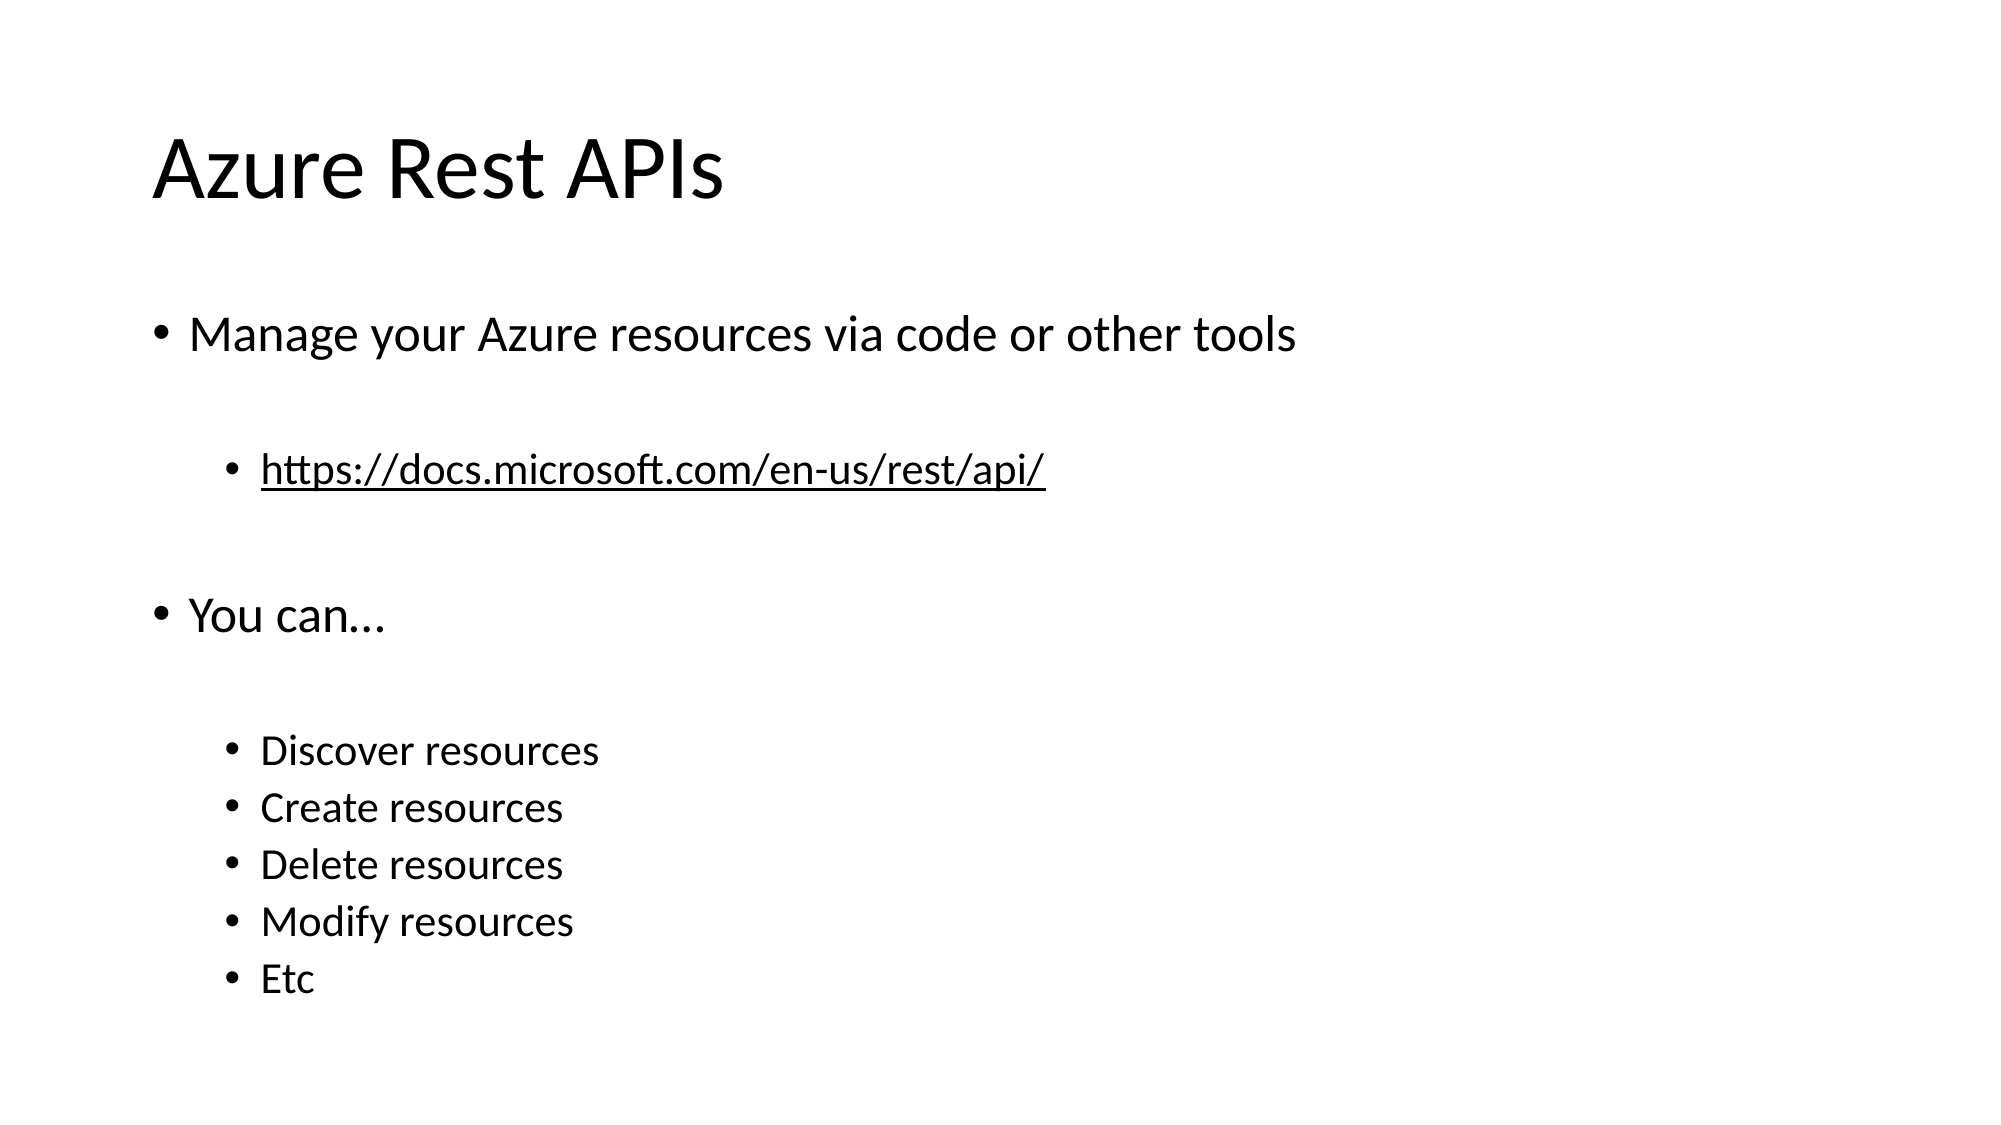

# Azure Rest APIs
Manage your Azure resources via code or other tools

https://docs.microsoft.com/en-us/rest/api/

You can…

Discover resources
Create resources
Delete resources
Modify resources
Etc